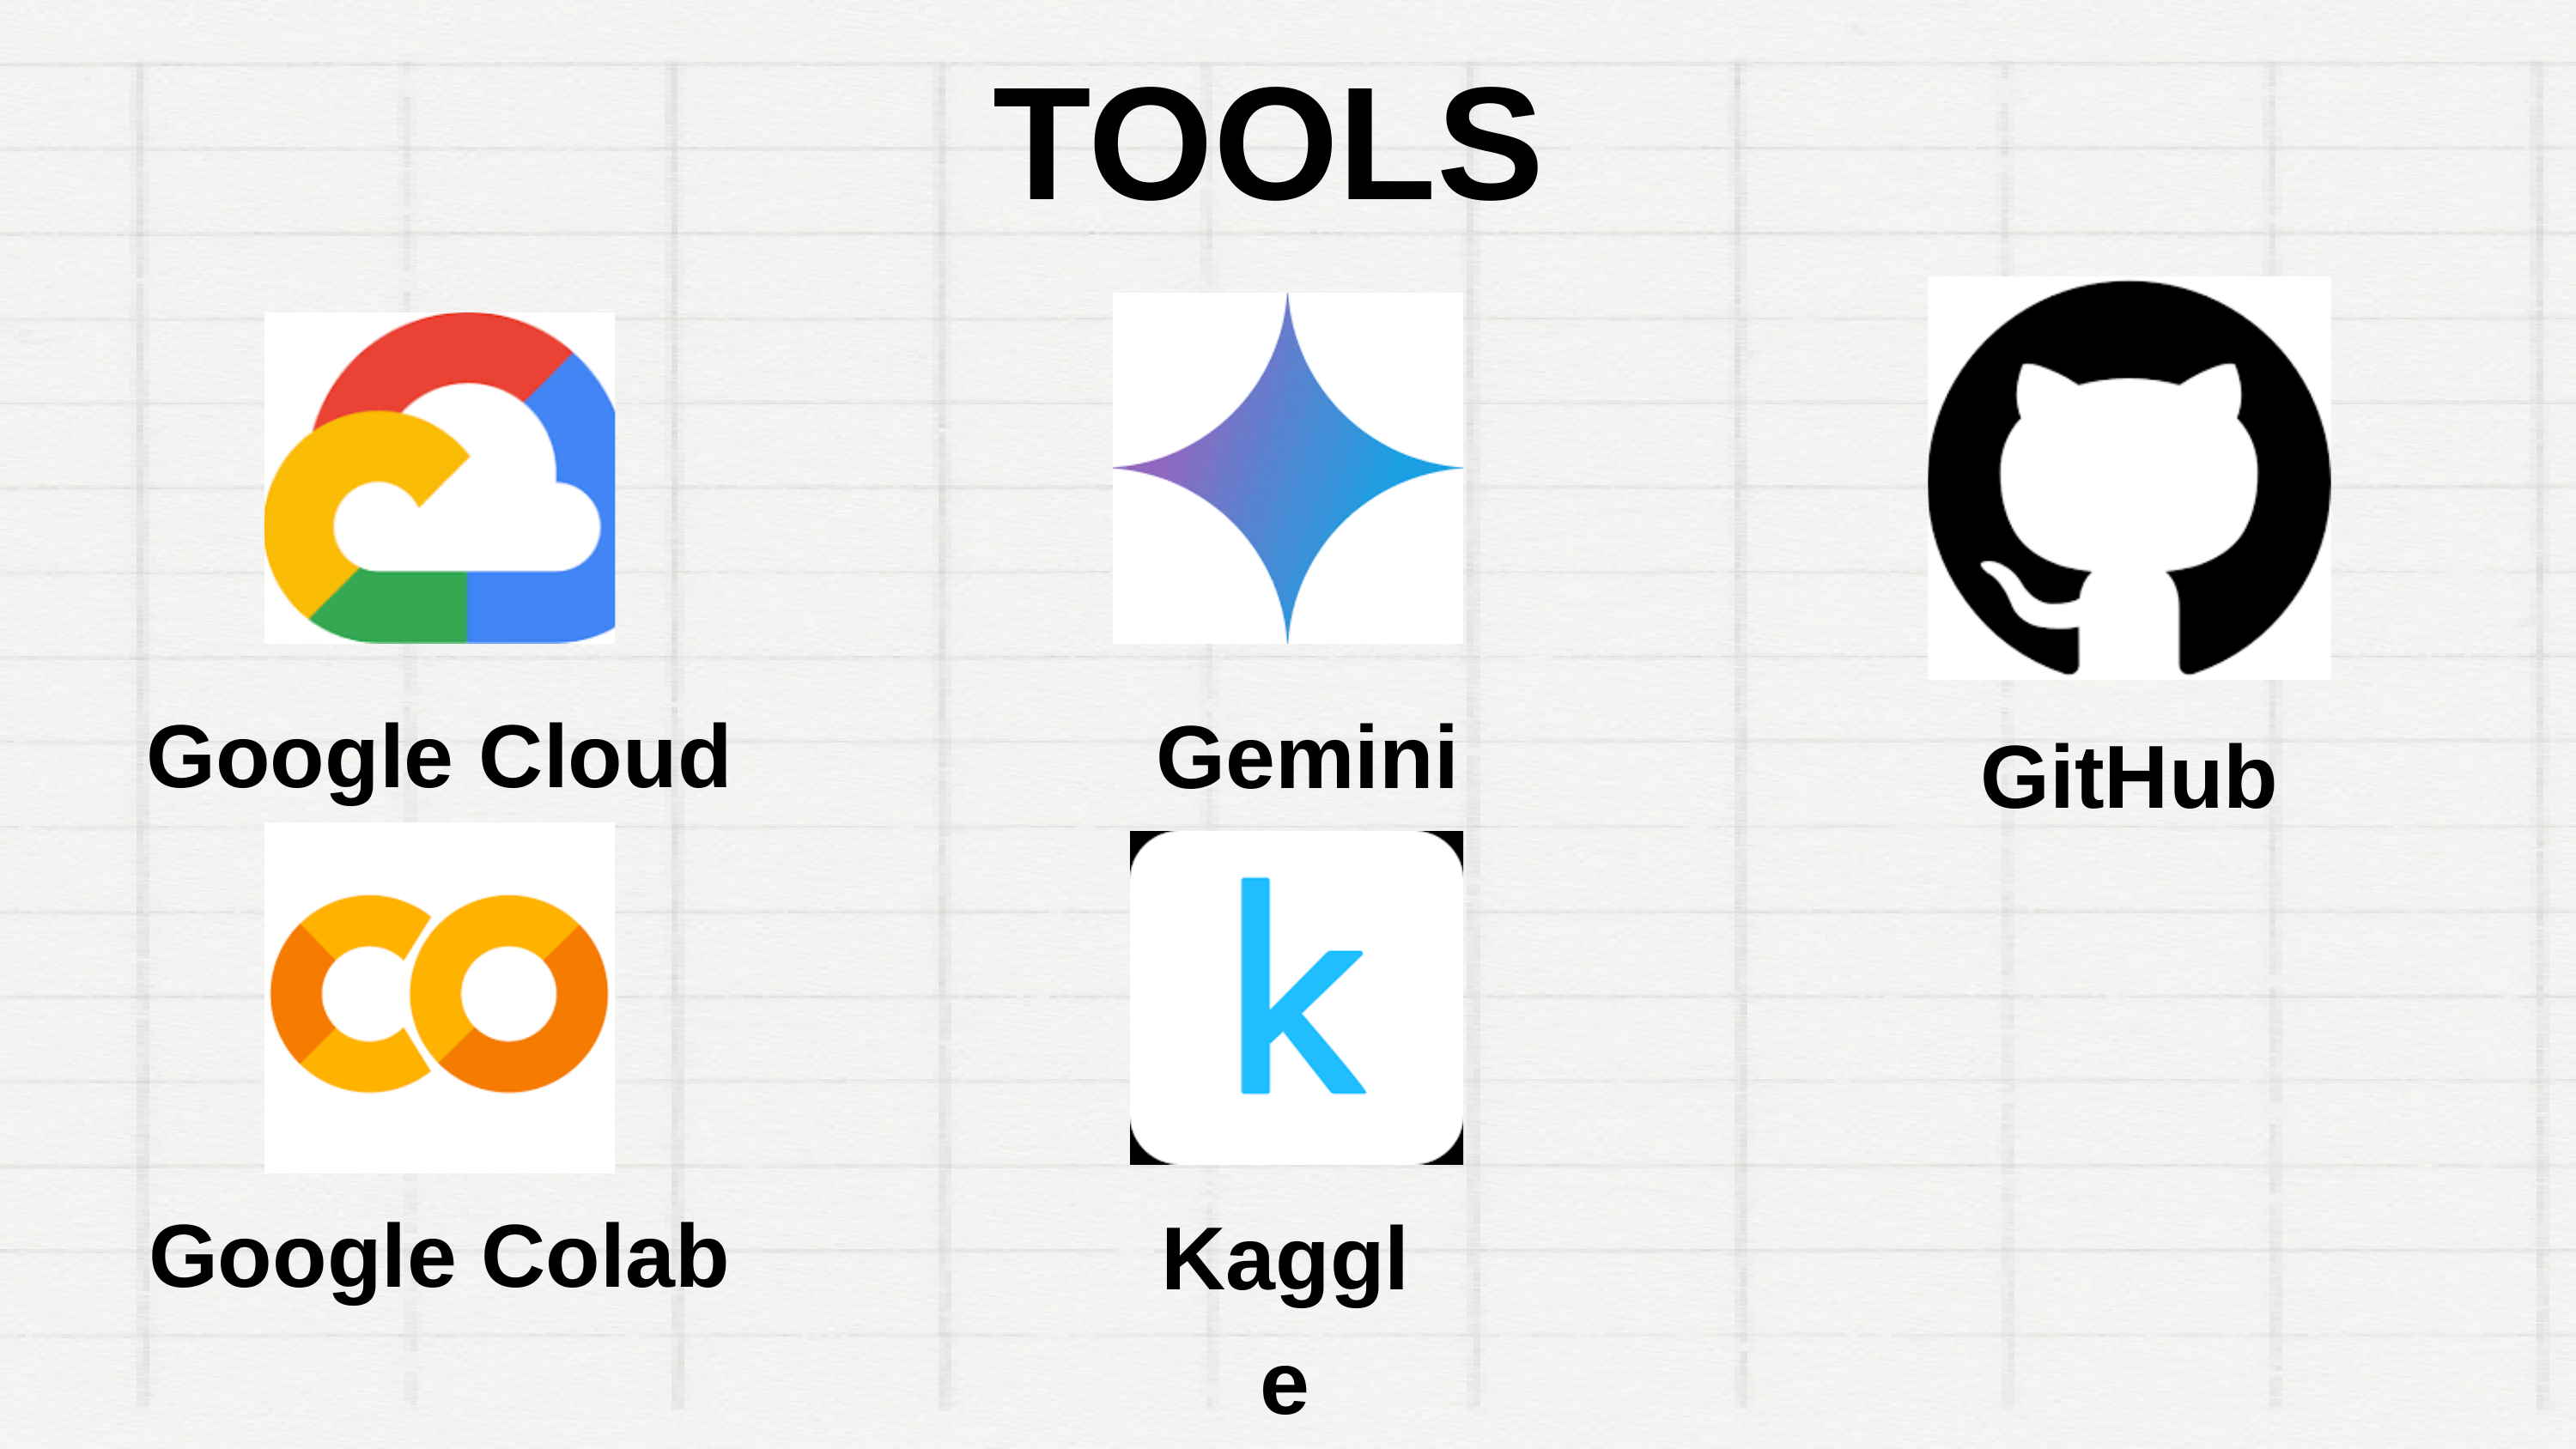

TOOLS

Google Cloud
Gemini
GitHub

Google Colab
Kaggle